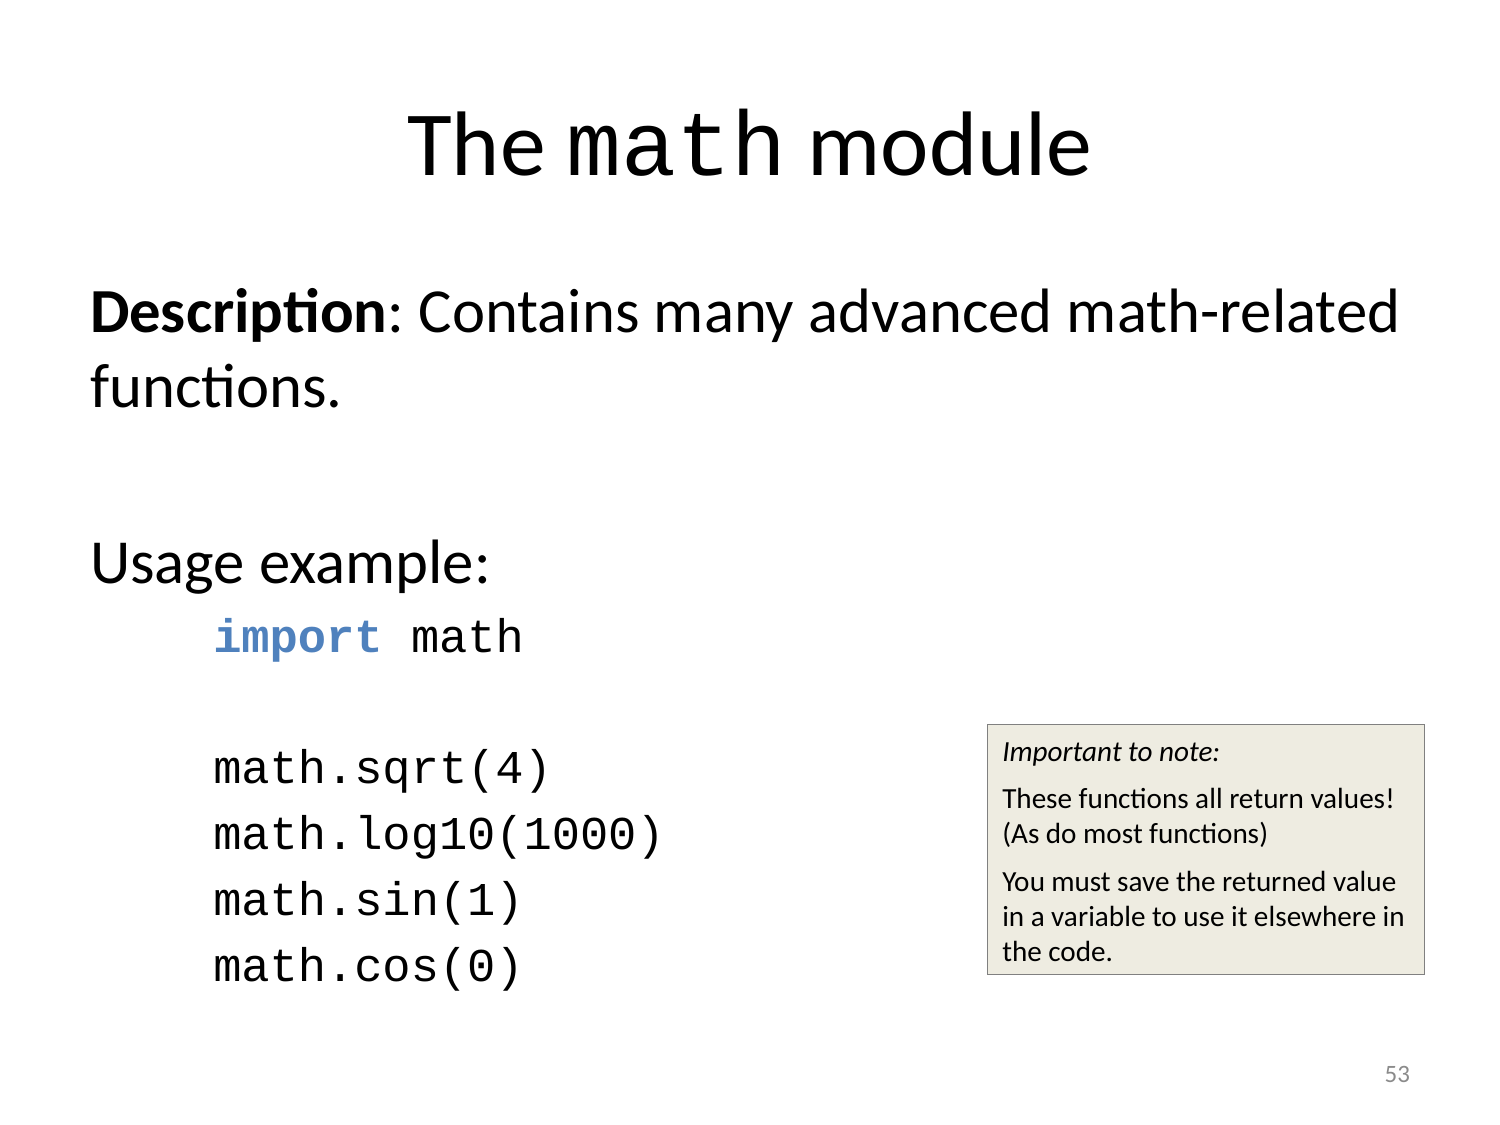

# The math module
Description: Contains many advanced math-related functions.

Usage example:
import math

math.sqrt(4)
math.log10(1000)
math.sin(1)
math.cos(0)
Important to note:
These functions all return values! (As do most functions)
You must save the returned value in a variable to use it elsewhere in the code.
53